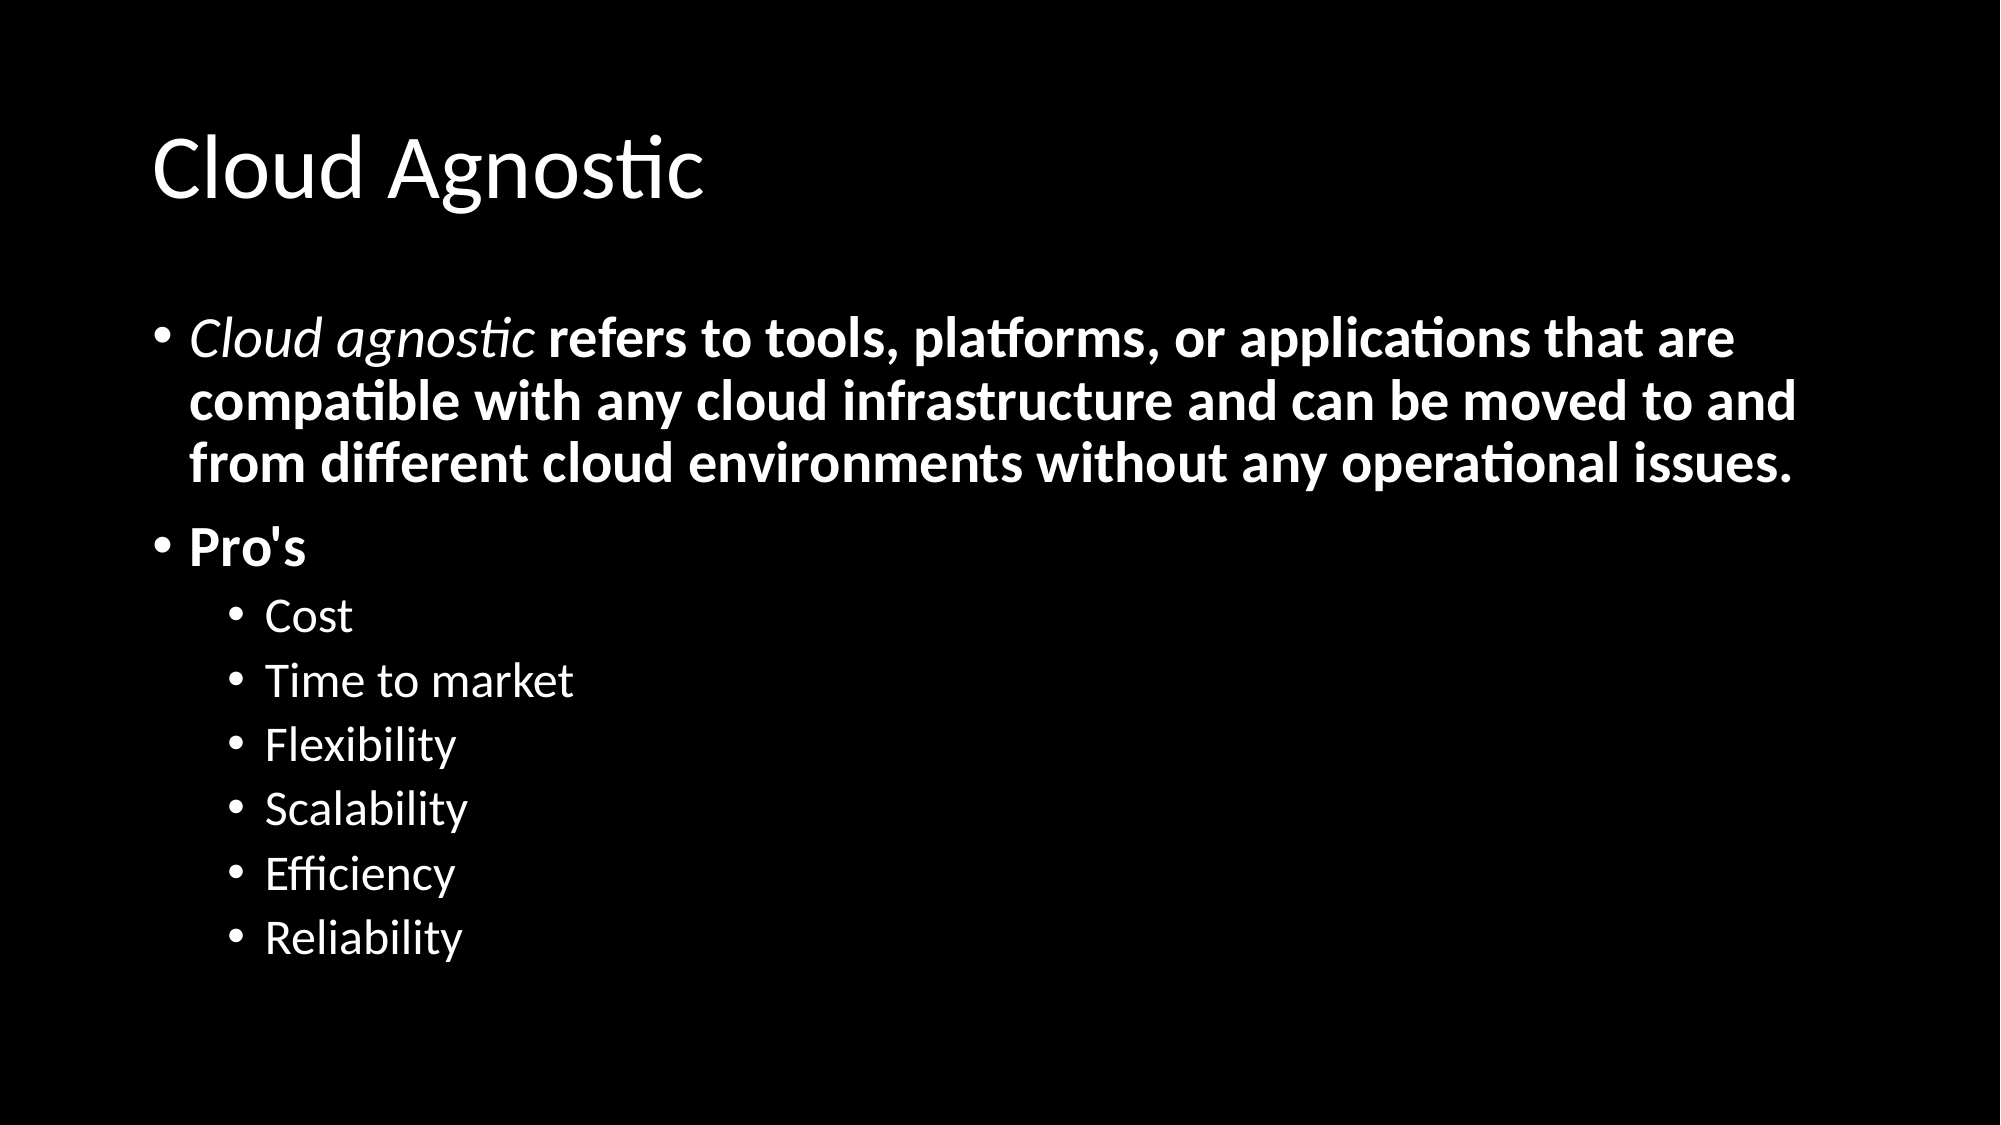

# Cloud Agnostic
Cloud agnostic refers to tools, platforms, or applications that are compatible with any cloud infrastructure and can be moved to and from different cloud environments without any operational issues.
Pro's
Cost
Time to market
Flexibility
Scalability
Efficiency
Reliability